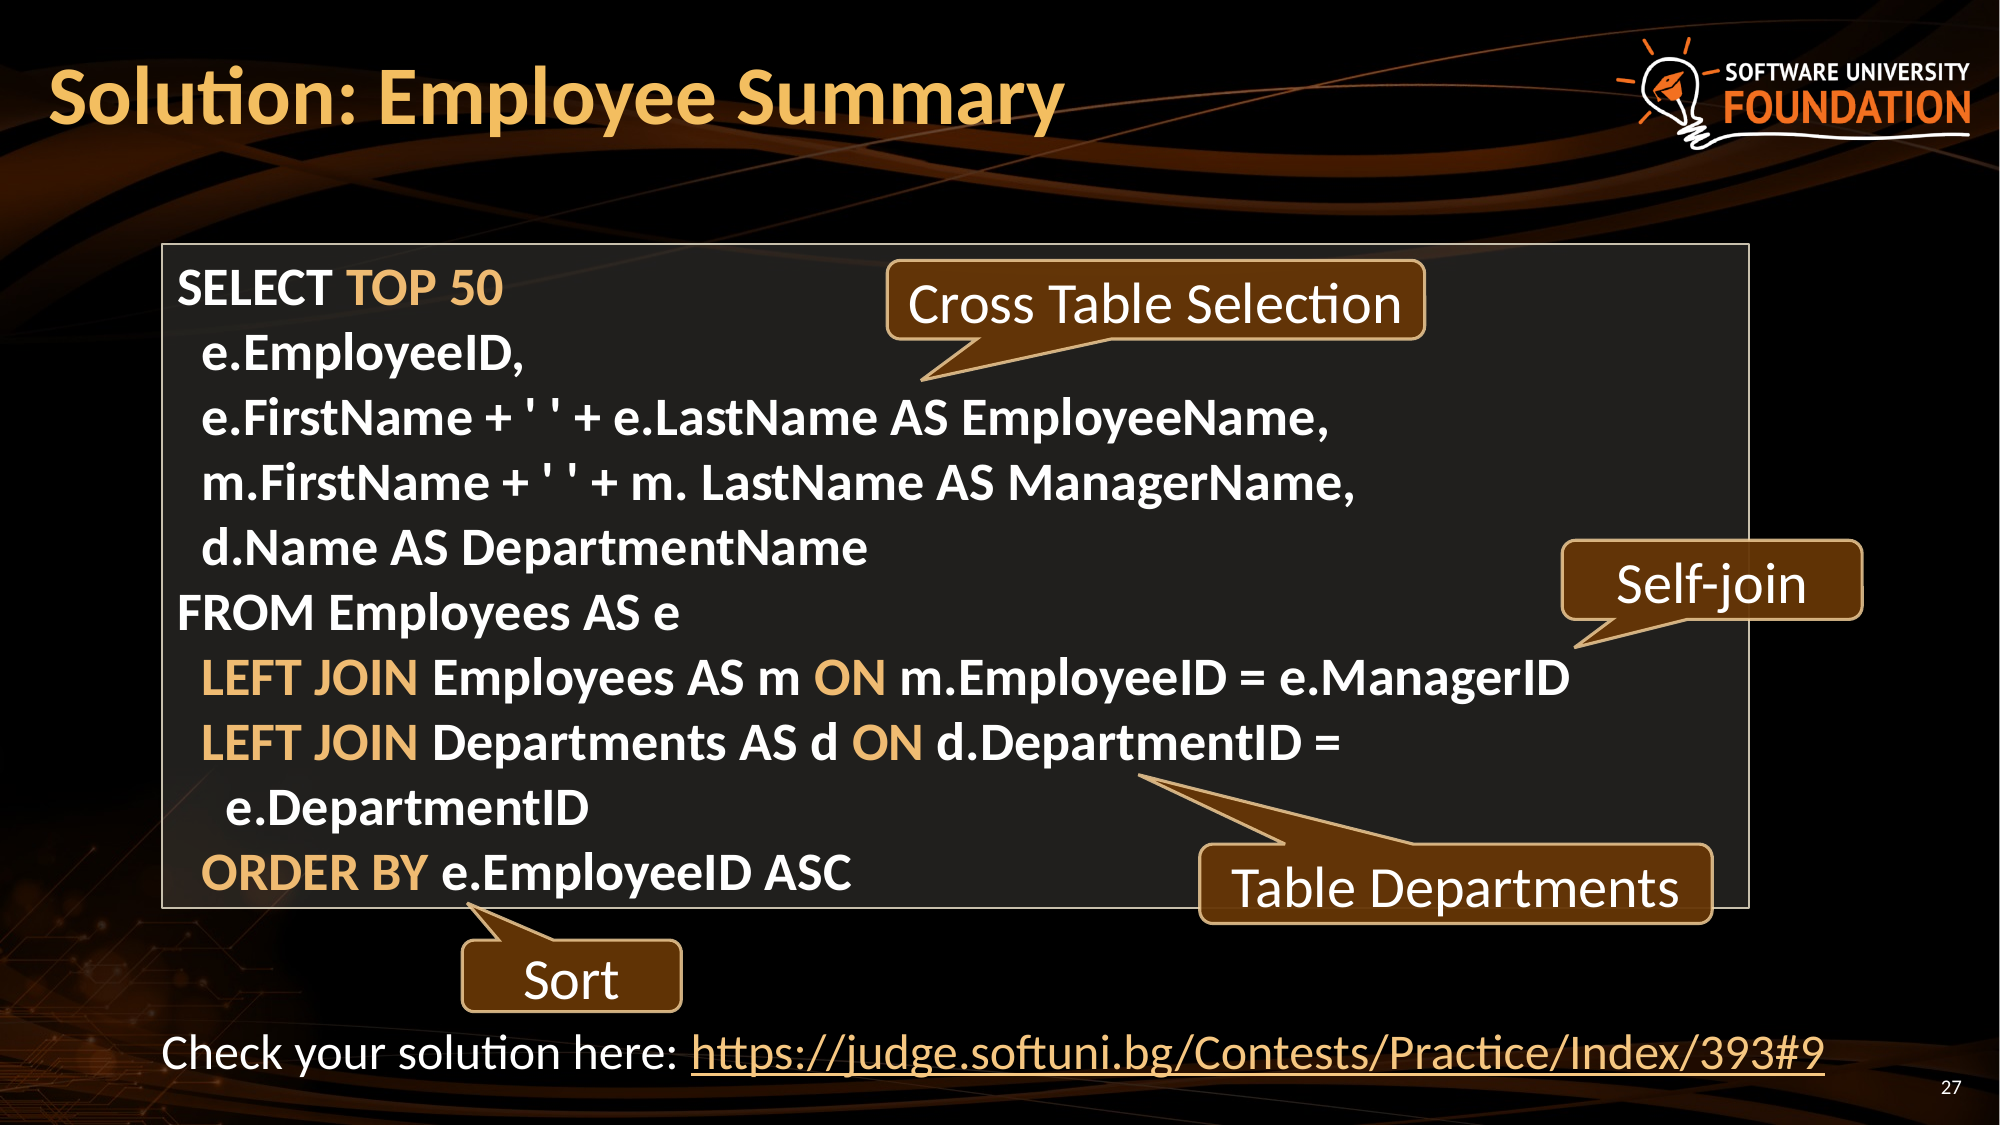

# Solution: Employee Summary
SELECT TOP 50
  e.EmployeeID,
  e.FirstName + ' ' + e.LastName AS EmployeeName,
  m.FirstName + ' ' + m. LastName AS ManagerName,
  d.Name AS DepartmentName
FROM Employees AS e
  LEFT JOIN Employees AS m ON m.EmployeeID = e.ManagerID
  LEFT JOIN Departments AS d ON d.DepartmentID =
    e.DepartmentID
  ORDER BY e.EmployeeID ASC
Cross Table Selection
Self-join
Table Departments
Sort
Check your solution here: https://judge.softuni.bg/Contests/Practice/Index/393#9
27